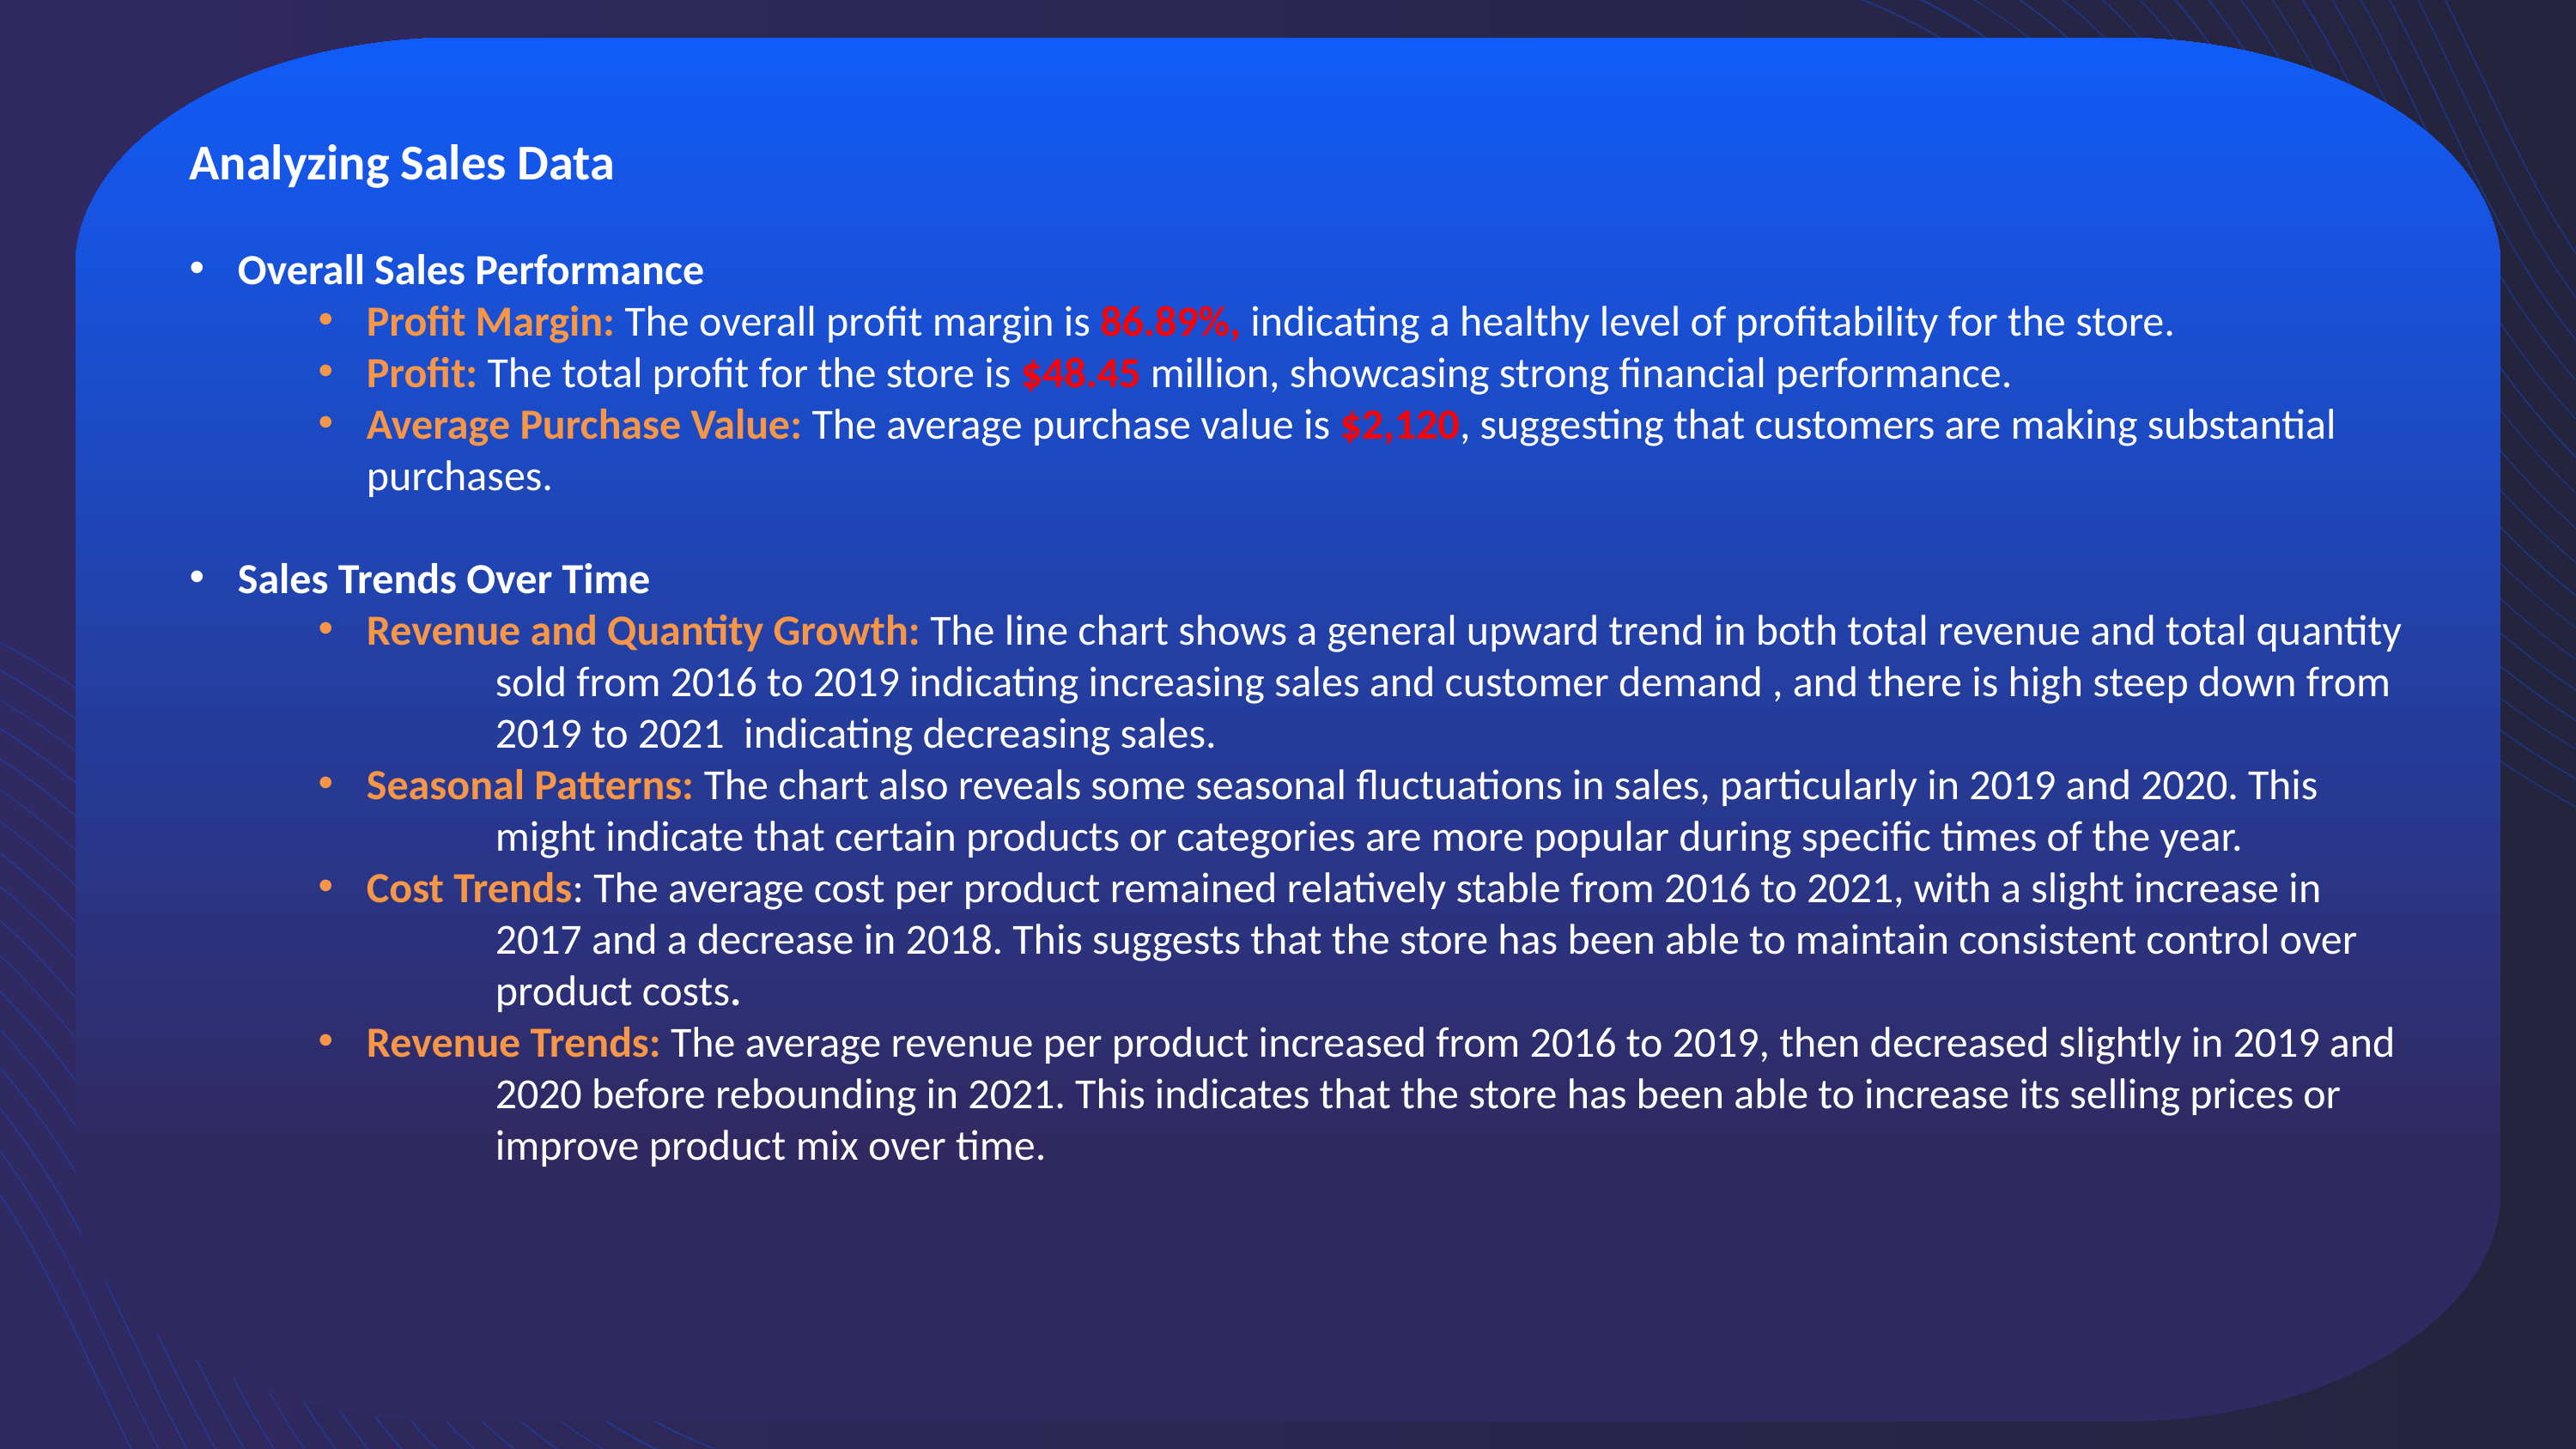

Analyzing Sales Data

Overall Sales Performance
Profit Margin: The overall profit margin is 86.89%, indicating a healthy level of profitability for the store.
Profit: The total profit for the store is $48.45 million, showcasing strong financial performance.
Average Purchase Value: The average purchase value is $2,120, suggesting that customers are making substantial purchases.

Sales Trends Over Time
Revenue and Quantity Growth: The line chart shows a general upward trend in both total revenue and total quantity 	sold from 2016 to 2019 indicating increasing sales and customer demand , and there is high steep down from 	2019 to 2021  indicating decreasing sales.
Seasonal Patterns: The chart also reveals some seasonal fluctuations in sales, particularly in 2019 and 2020. This 	might indicate that certain products or categories are more popular during specific times of the year.
Cost Trends: The average cost per product remained relatively stable from 2016 to 2021, with a slight increase in 	2017 and a decrease in 2018. This suggests that the store has been able to maintain consistent control over 	product costs.
Revenue Trends: The average revenue per product increased from 2016 to 2019, then decreased slightly in 2019 and 	2020 before rebounding in 2021. This indicates that the store has been able to increase its selling prices or 	improve product mix over time.